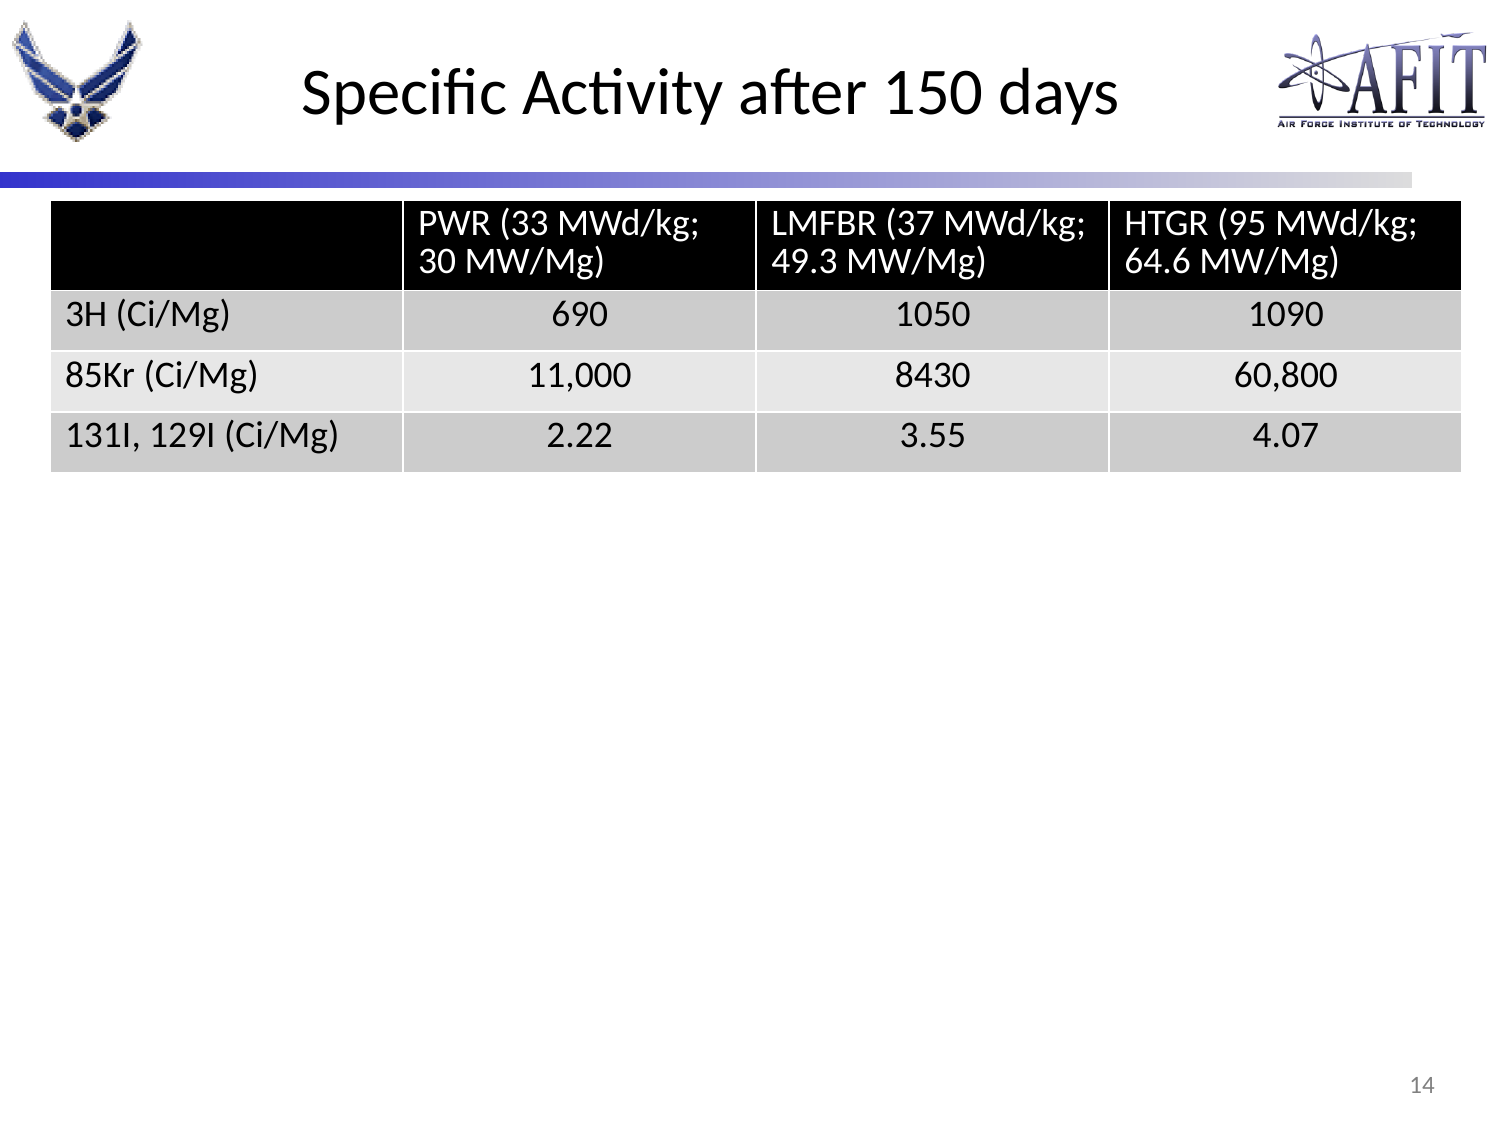

# Specific Activity after 150 days
|  | PWR (33 MWd/kg; 30 MW/Mg) | LMFBR (37 MWd/kg; 49.3 MW/Mg) | HTGR (95 MWd/kg; 64.6 MW/Mg) |
| --- | --- | --- | --- |
| 3H (Ci/Mg) | 690 | 1050 | 1090 |
| 85Kr (Ci/Mg) | 11,000 | 8430 | 60,800 |
| 131I, 129I (Ci/Mg) | 2.22 | 3.55 | 4.07 |
14